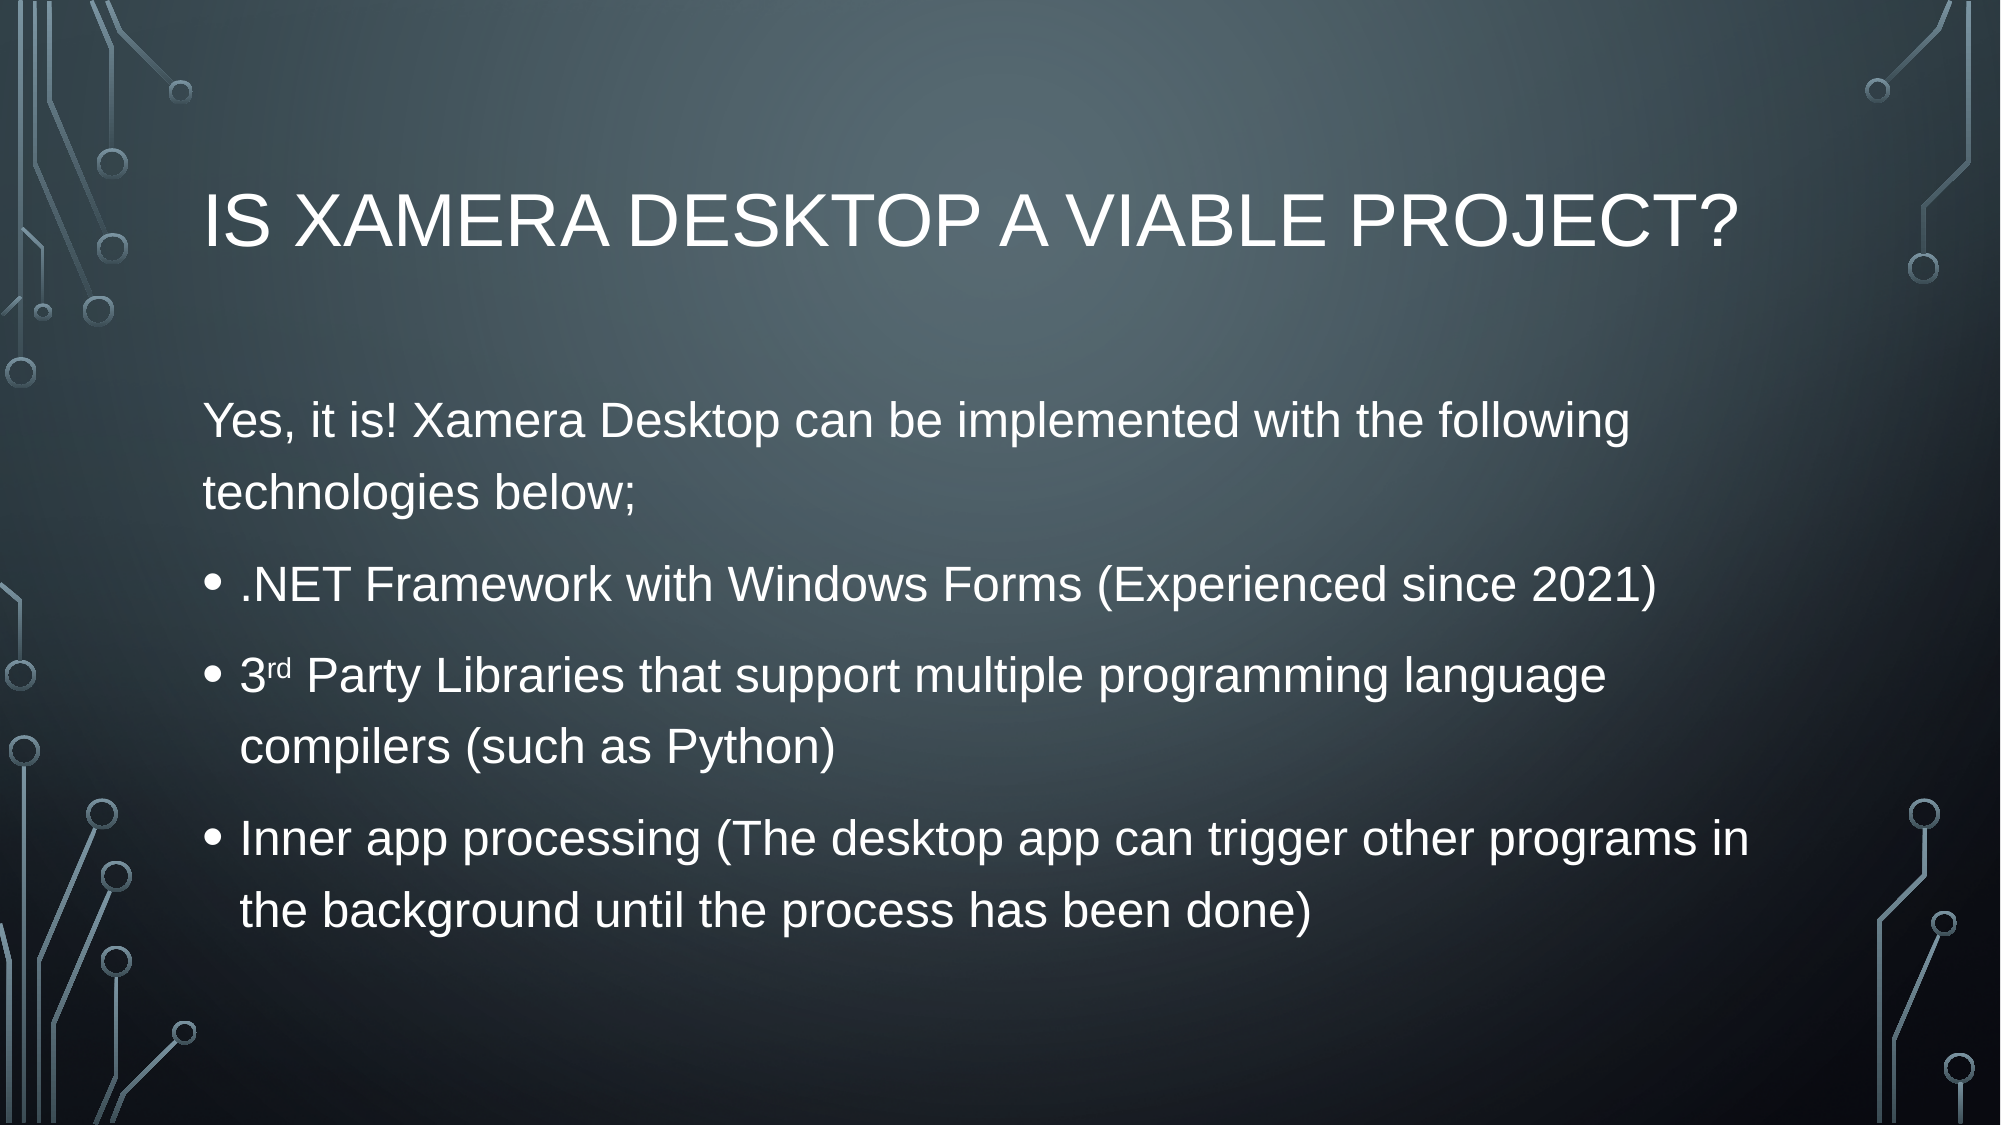

# Is Xamera desktop a viable project?
Yes, it is! Xamera Desktop can be implemented with the following technologies below;
.NET Framework with Windows Forms (Experienced since 2021)
3rd Party Libraries that support multiple programming language compilers (such as Python)
Inner app processing (The desktop app can trigger other programs in the background until the process has been done)